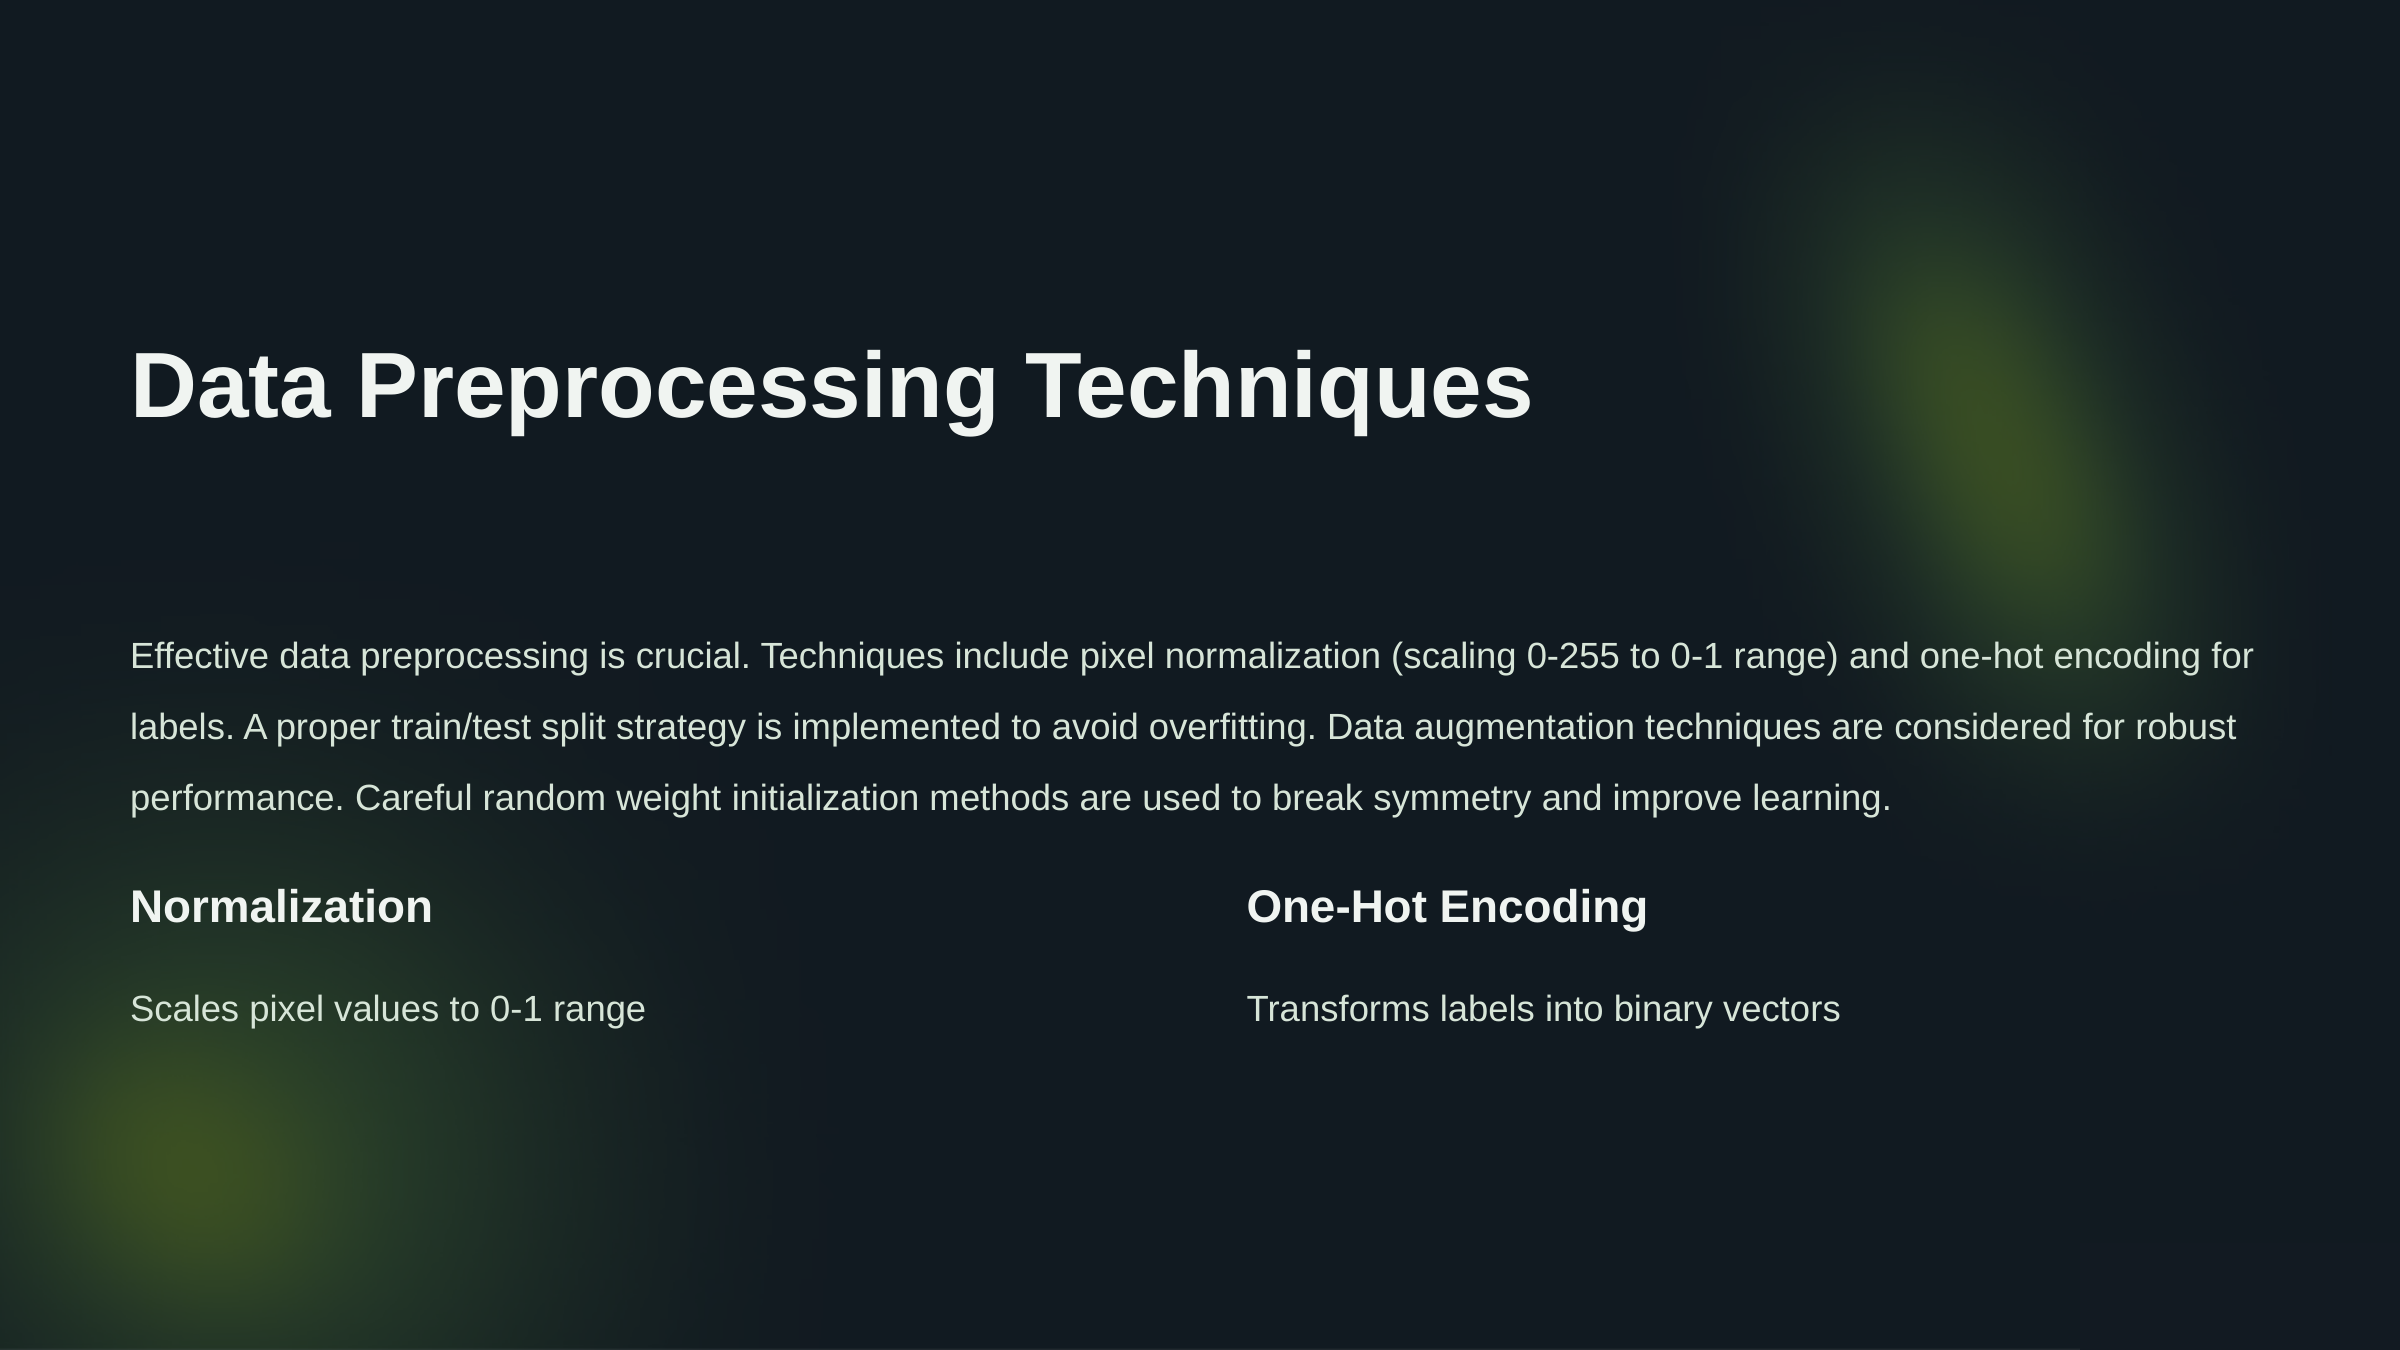

Data Preprocessing Techniques
Effective data preprocessing is crucial. Techniques include pixel normalization (scaling 0-255 to 0-1 range) and one-hot encoding for labels. A proper train/test split strategy is implemented to avoid overfitting. Data augmentation techniques are considered for robust performance. Careful random weight initialization methods are used to break symmetry and improve learning.
Normalization
One-Hot Encoding
Scales pixel values to 0-1 range
Transforms labels into binary vectors